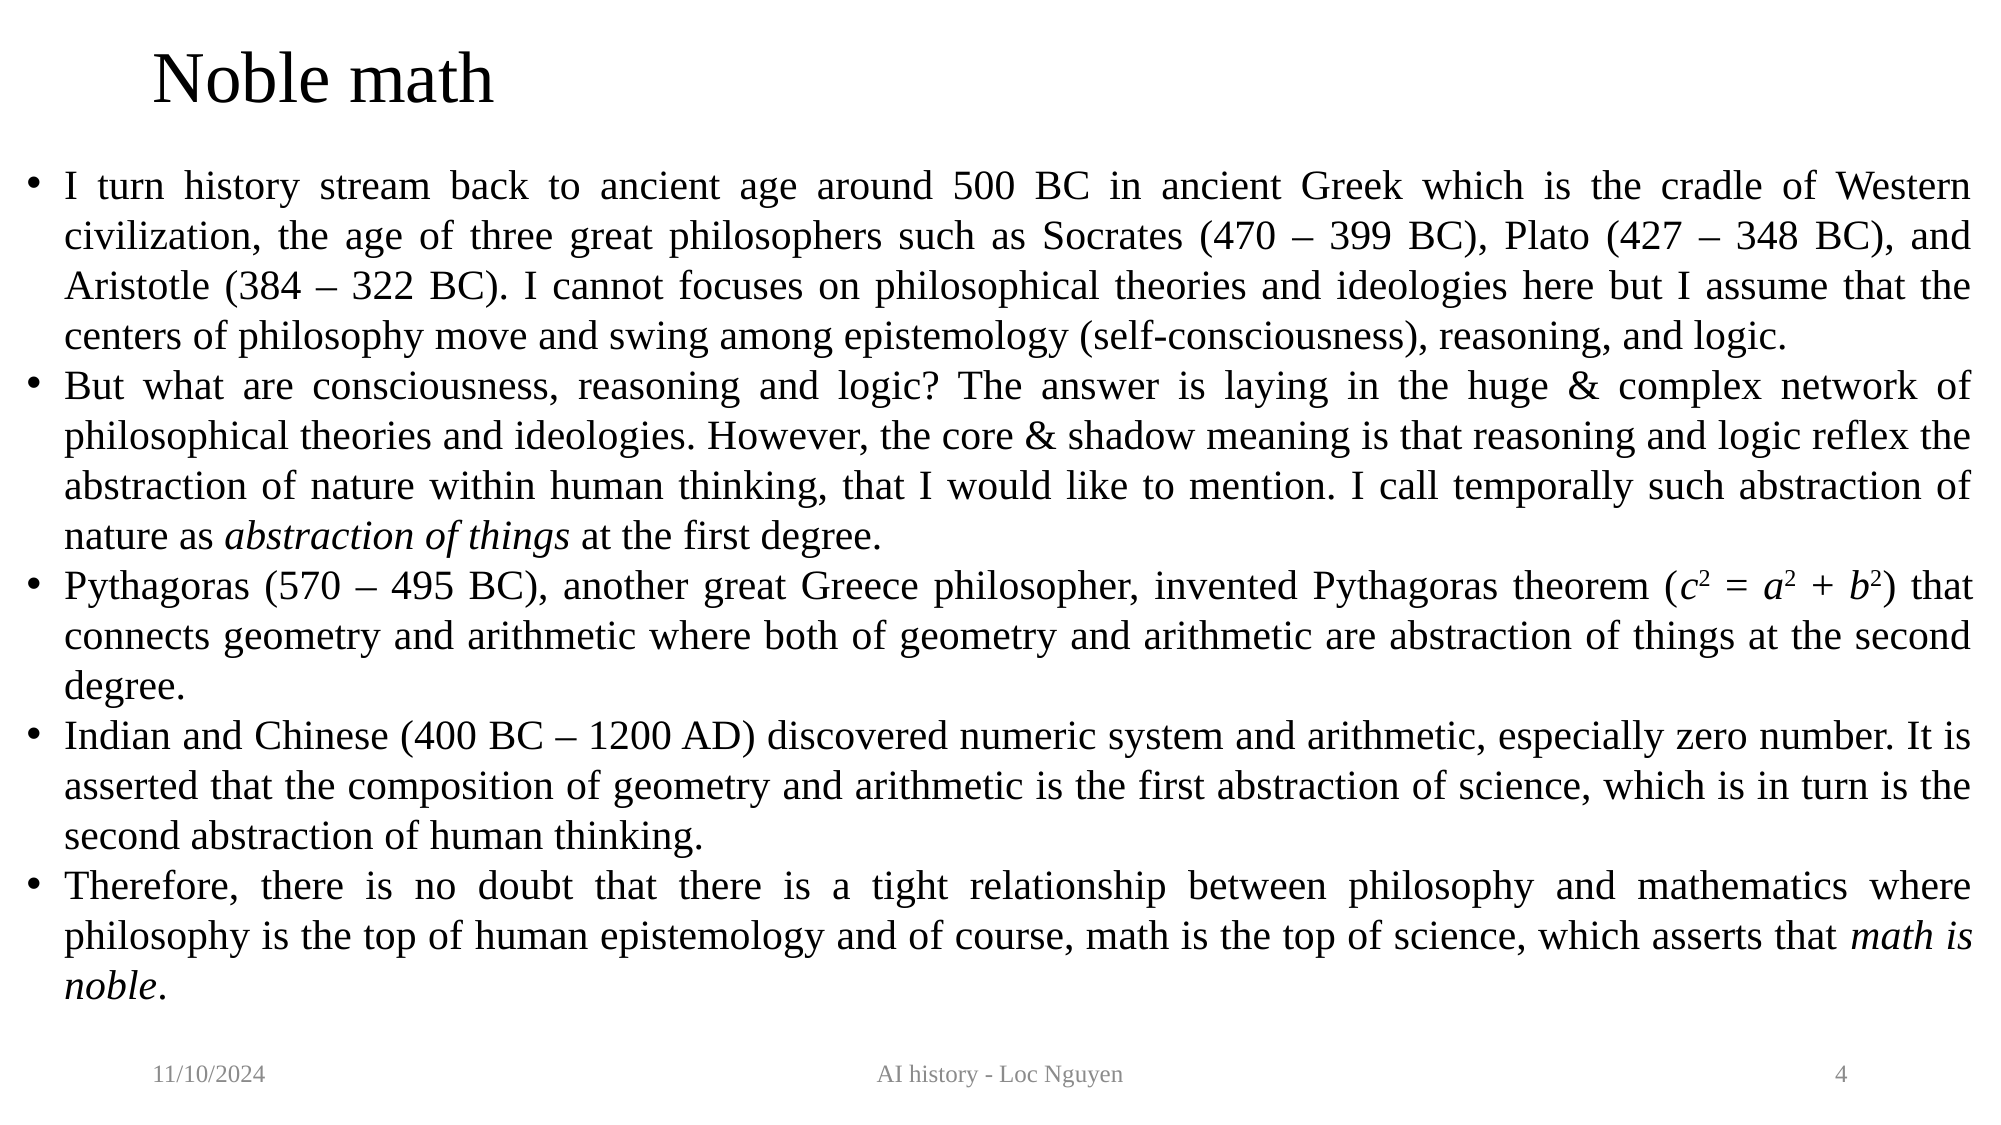

# Noble math
I turn history stream back to ancient age around 500 BC in ancient Greek which is the cradle of Western civilization, the age of three great philosophers such as Socrates (470 – 399 BC), Plato (427 – 348 BC), and Aristotle (384 – 322 BC). I cannot focuses on philosophical theories and ideologies here but I assume that the centers of philosophy move and swing among epistemology (self-consciousness), reasoning, and logic.
But what are consciousness, reasoning and logic? The answer is laying in the huge & complex network of philosophical theories and ideologies. However, the core & shadow meaning is that reasoning and logic reflex the abstraction of nature within human thinking, that I would like to mention. I call temporally such abstraction of nature as abstraction of things at the first degree.
Pythagoras (570 – 495 BC), another great Greece philosopher, invented Pythagoras theorem (c2 = a2 + b2) that connects geometry and arithmetic where both of geometry and arithmetic are abstraction of things at the second degree.
Indian and Chinese (400 BC – 1200 AD) discovered numeric system and arithmetic, especially zero number. It is asserted that the composition of geometry and arithmetic is the first abstraction of science, which is in turn is the second abstraction of human thinking.
Therefore, there is no doubt that there is a tight relationship between philosophy and mathematics where philosophy is the top of human epistemology and of course, math is the top of science, which asserts that math is noble.

11/10/2024
AI history - Loc Nguyen
4